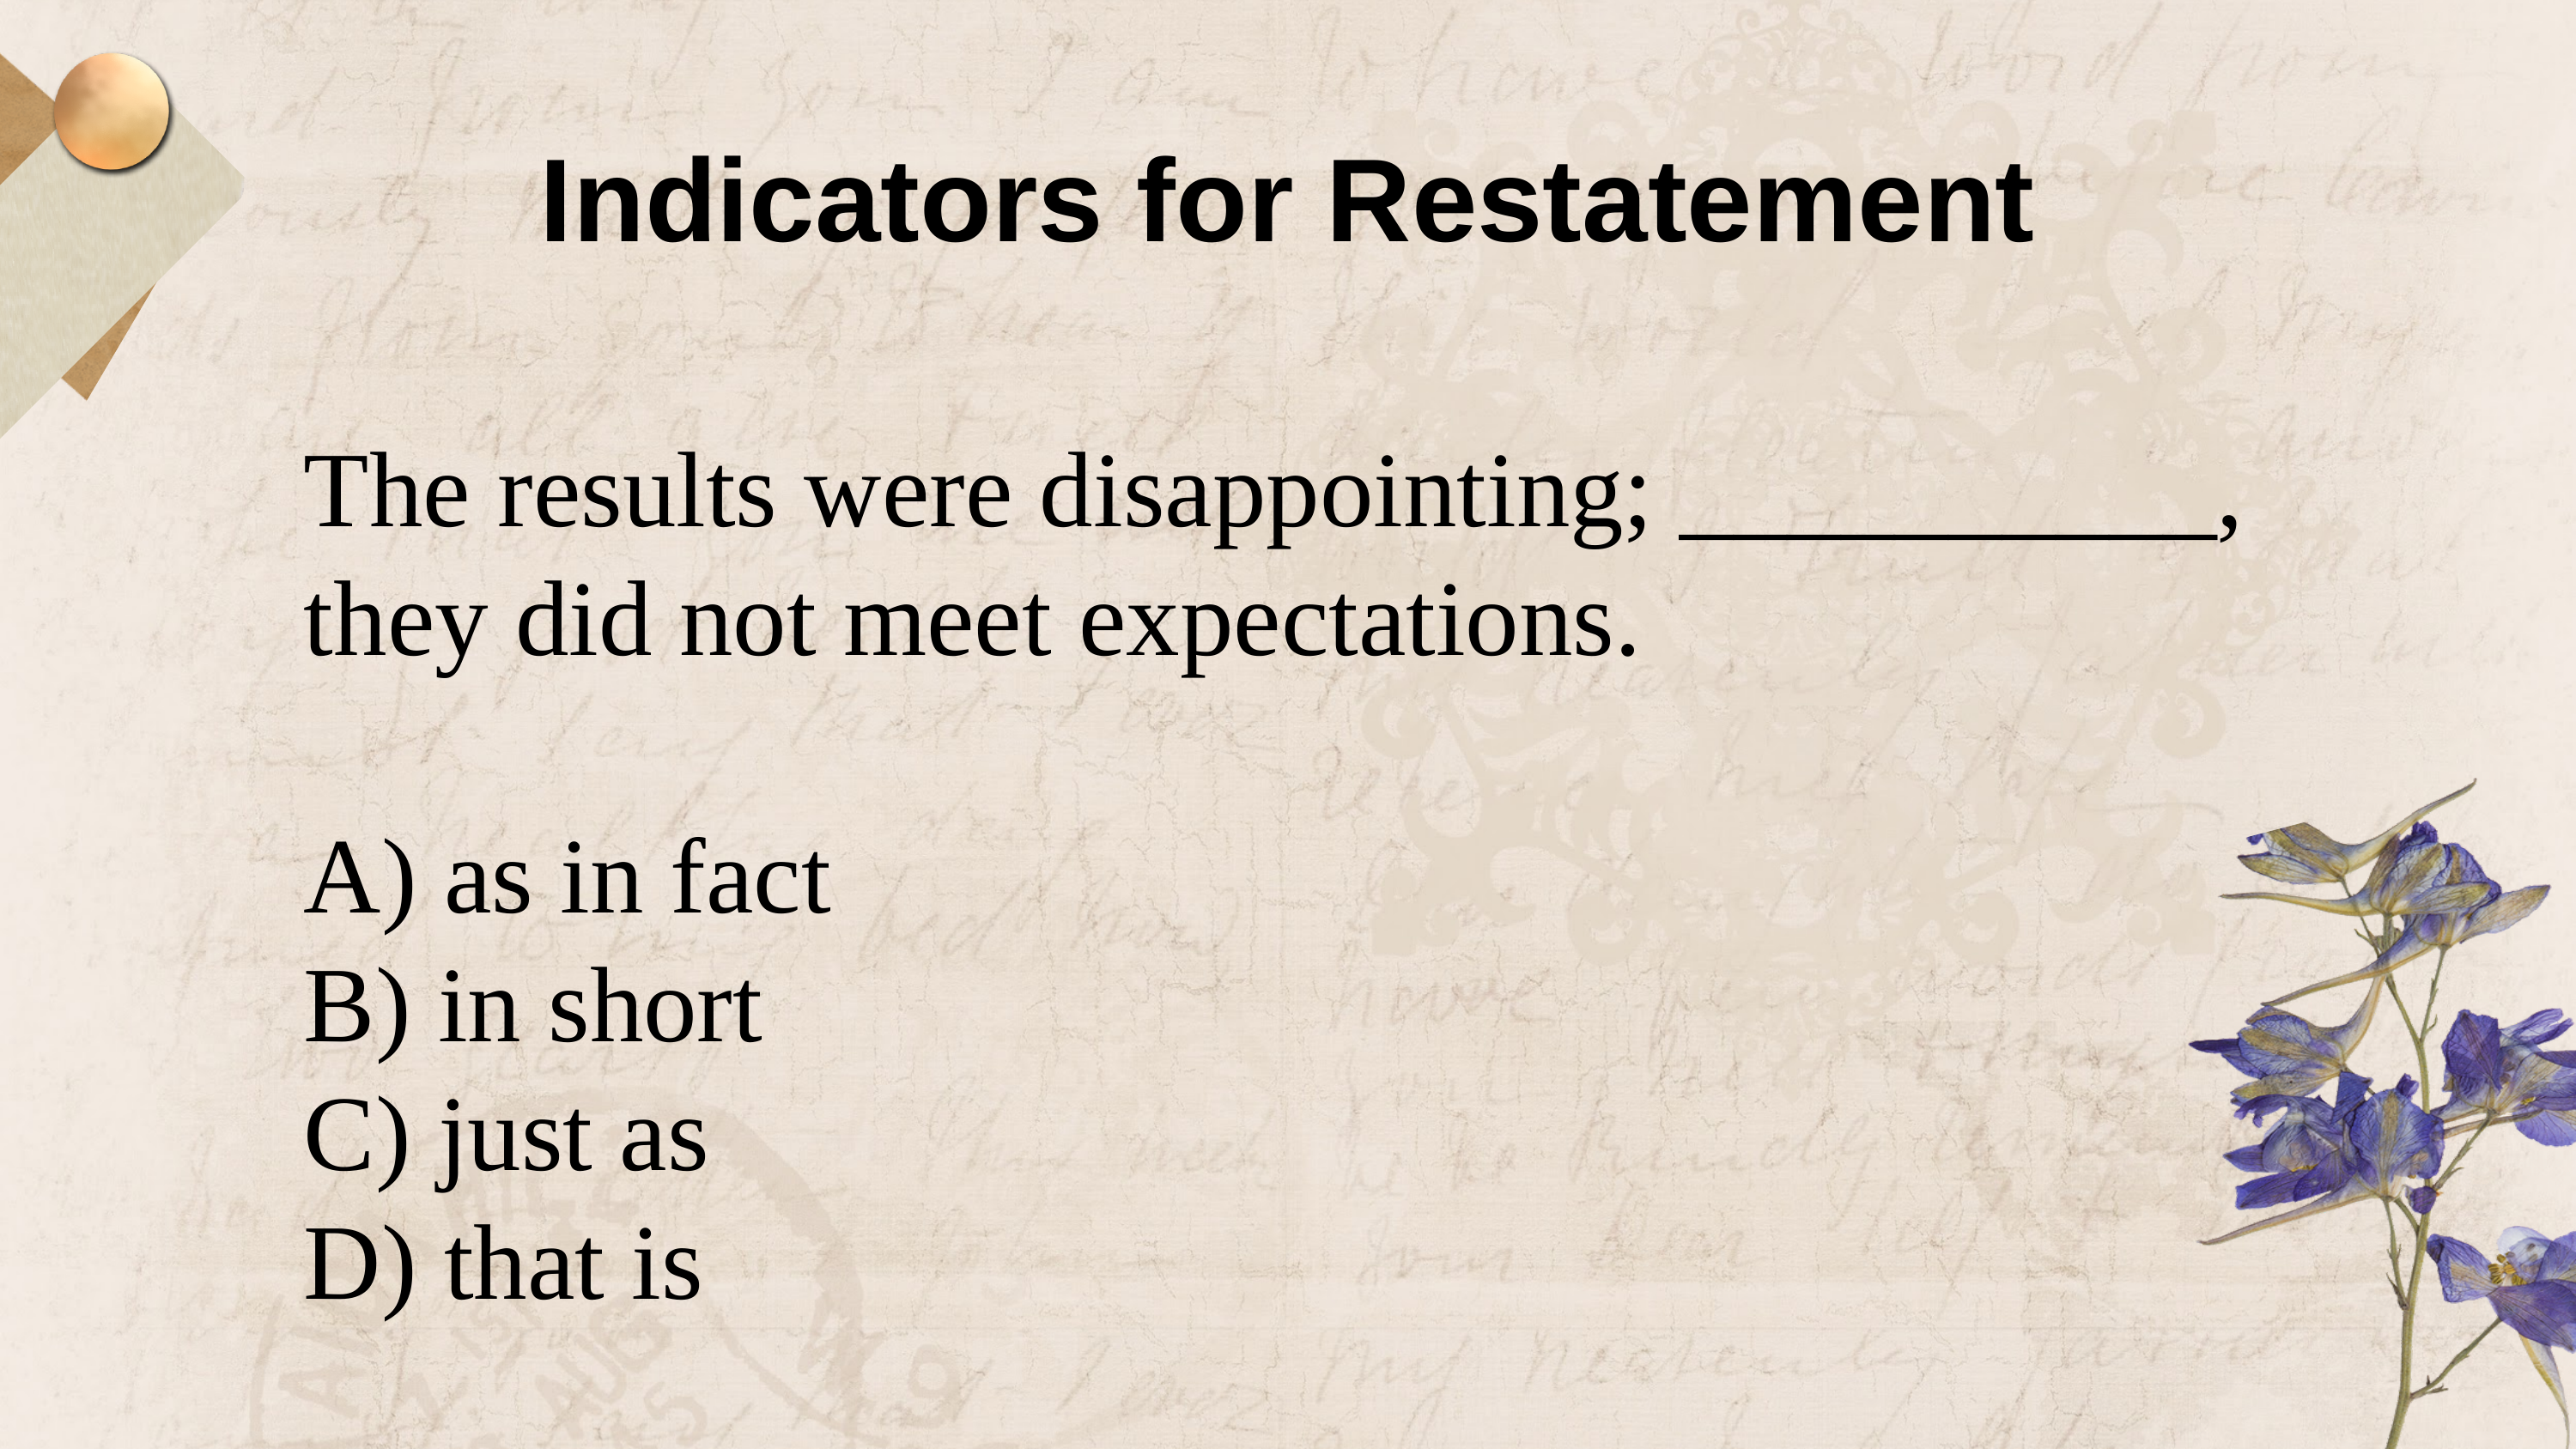

Indicators for Restatement

The results were disappointing; __________, they did not meet expectations.

A) as in fact
B) in short
C) just as
D) that is